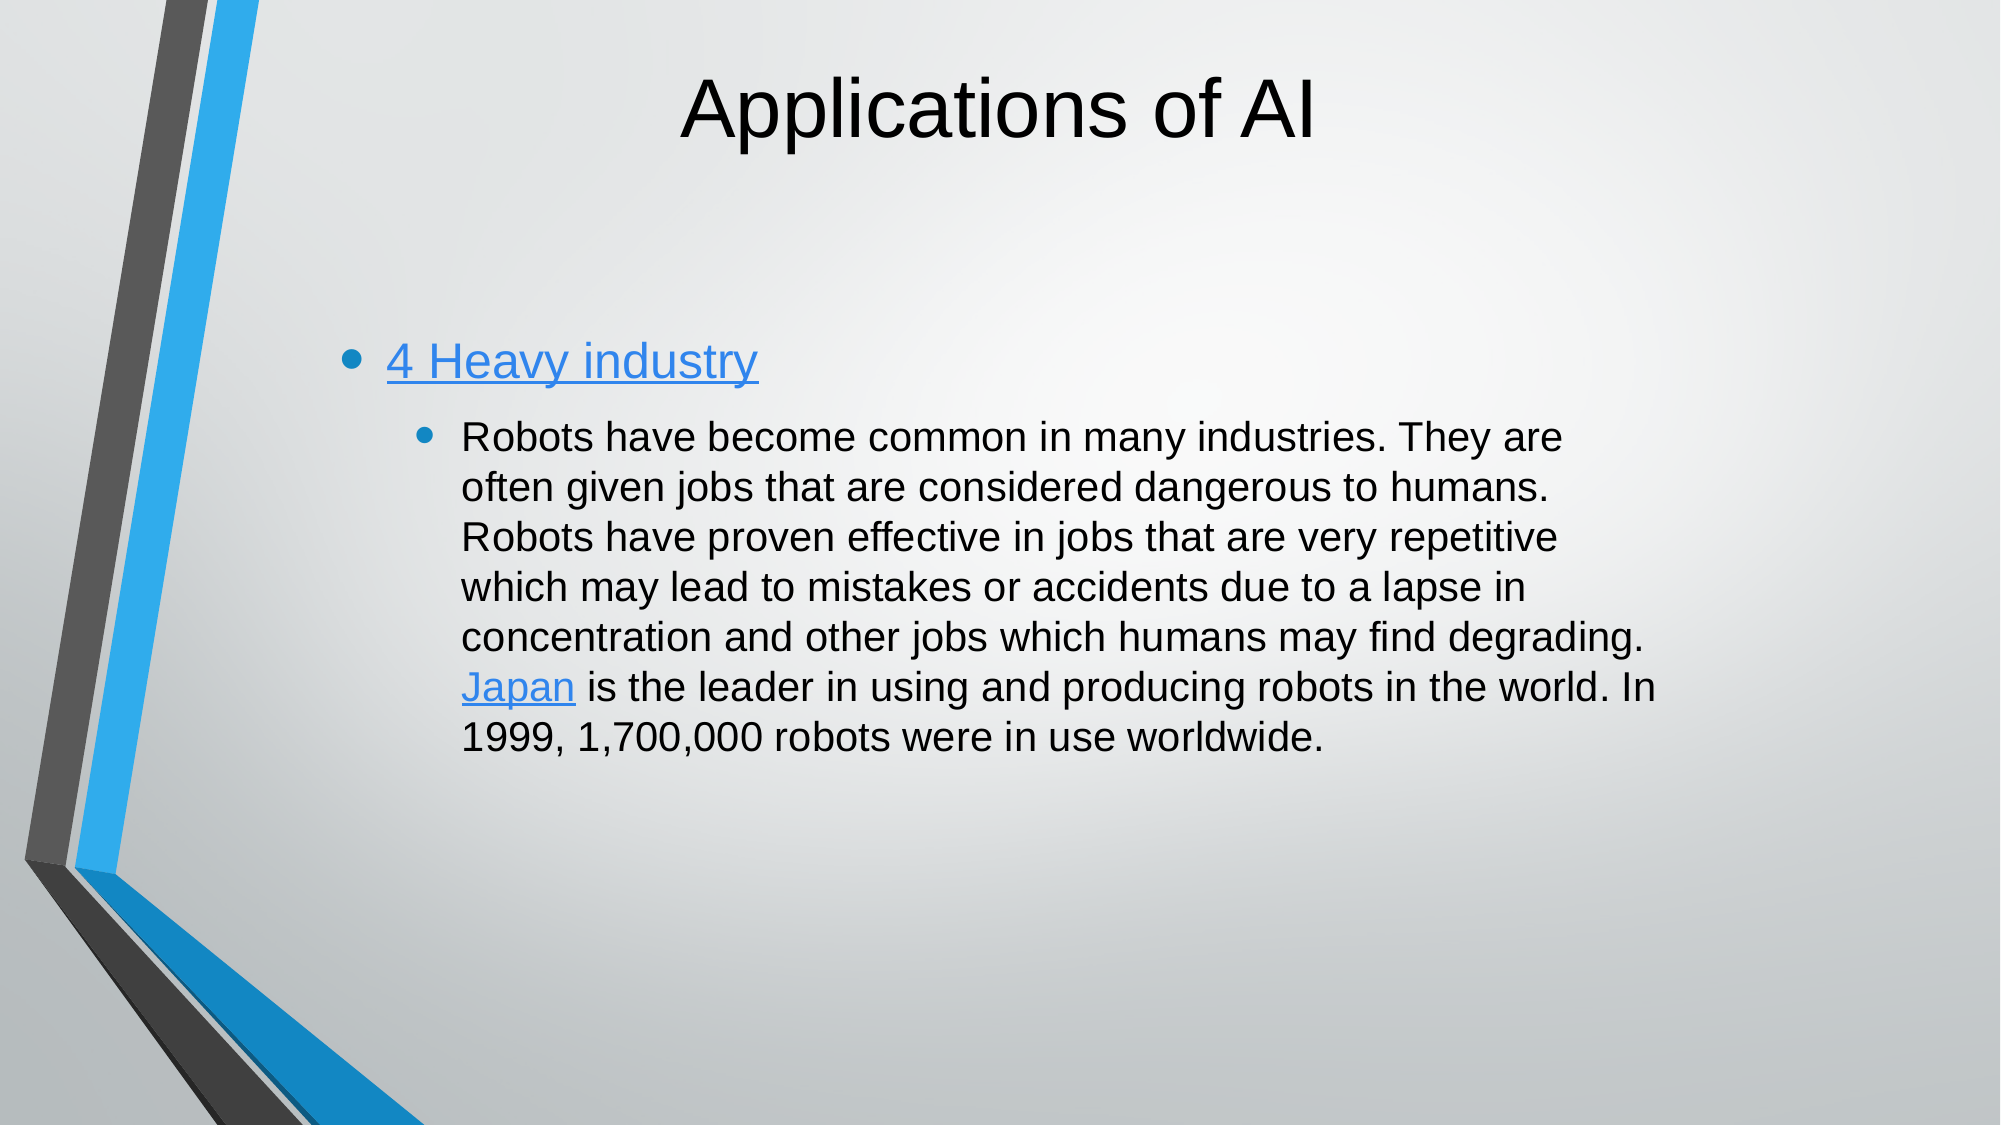

# Applications of AI
4 Heavy industry
Robots have become common in many industries. They are often given jobs that are considered dangerous to humans. Robots have proven effective in jobs that are very repetitive which may lead to mistakes or accidents due to a lapse in concentration and other jobs which humans may find degrading. Japan is the leader in using and producing robots in the world. In 1999, 1,700,000 robots were in use worldwide.